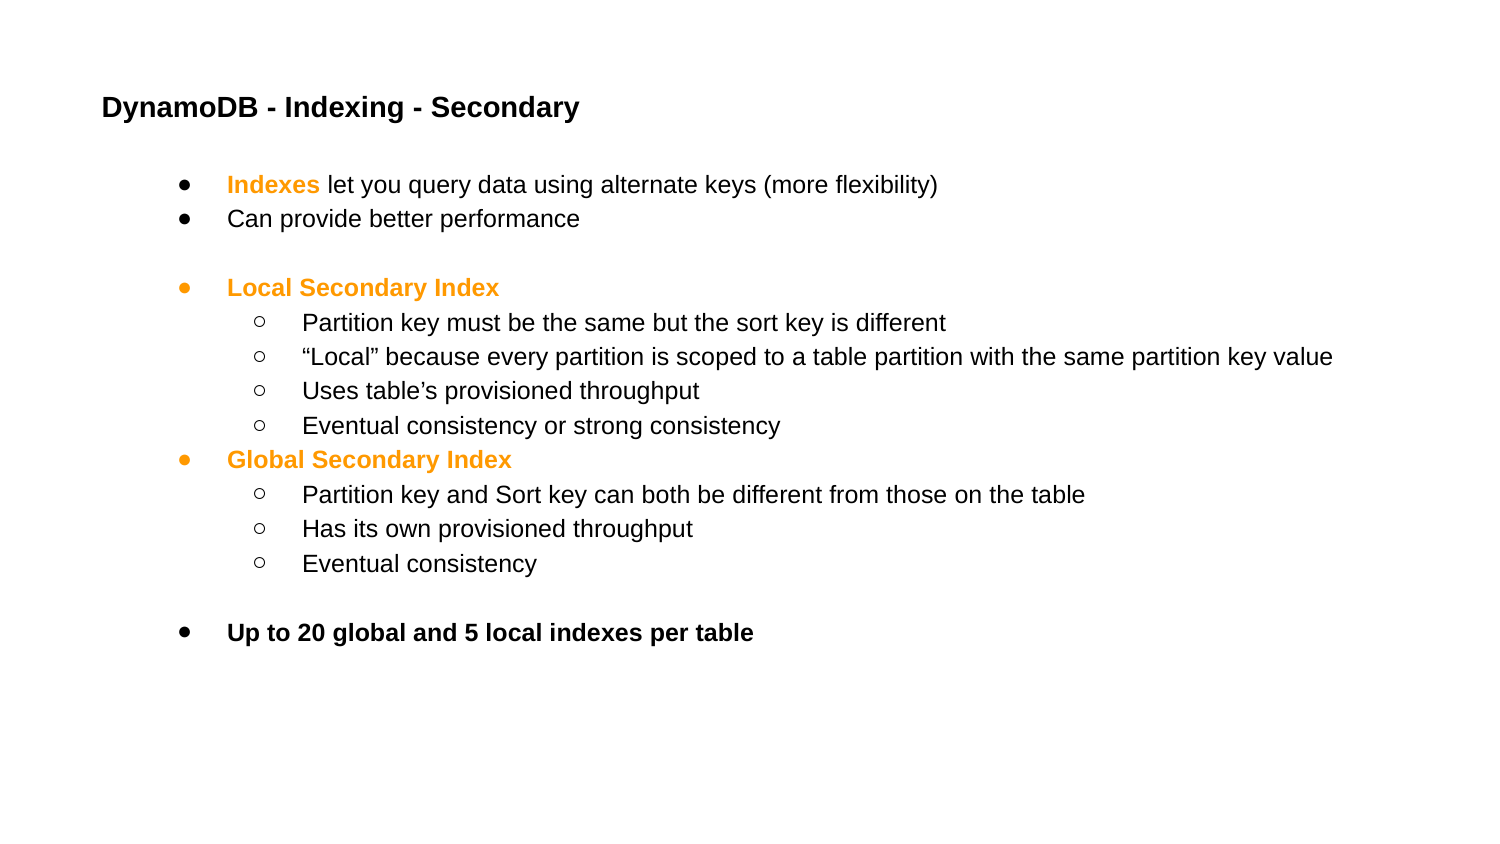

DynamoDB - Indexing - Secondary
Indexes let you query data using alternate keys (more flexibility)
Can provide better performance

Local Secondary Index
Partition key must be the same but the sort key is different
“Local” because every partition is scoped to a table partition with the same partition key value
Uses table’s provisioned throughput
Eventual consistency or strong consistency
Global Secondary Index
Partition key and Sort key can both be different from those on the table
Has its own provisioned throughput
Eventual consistency

Up to 20 global and 5 local indexes per table